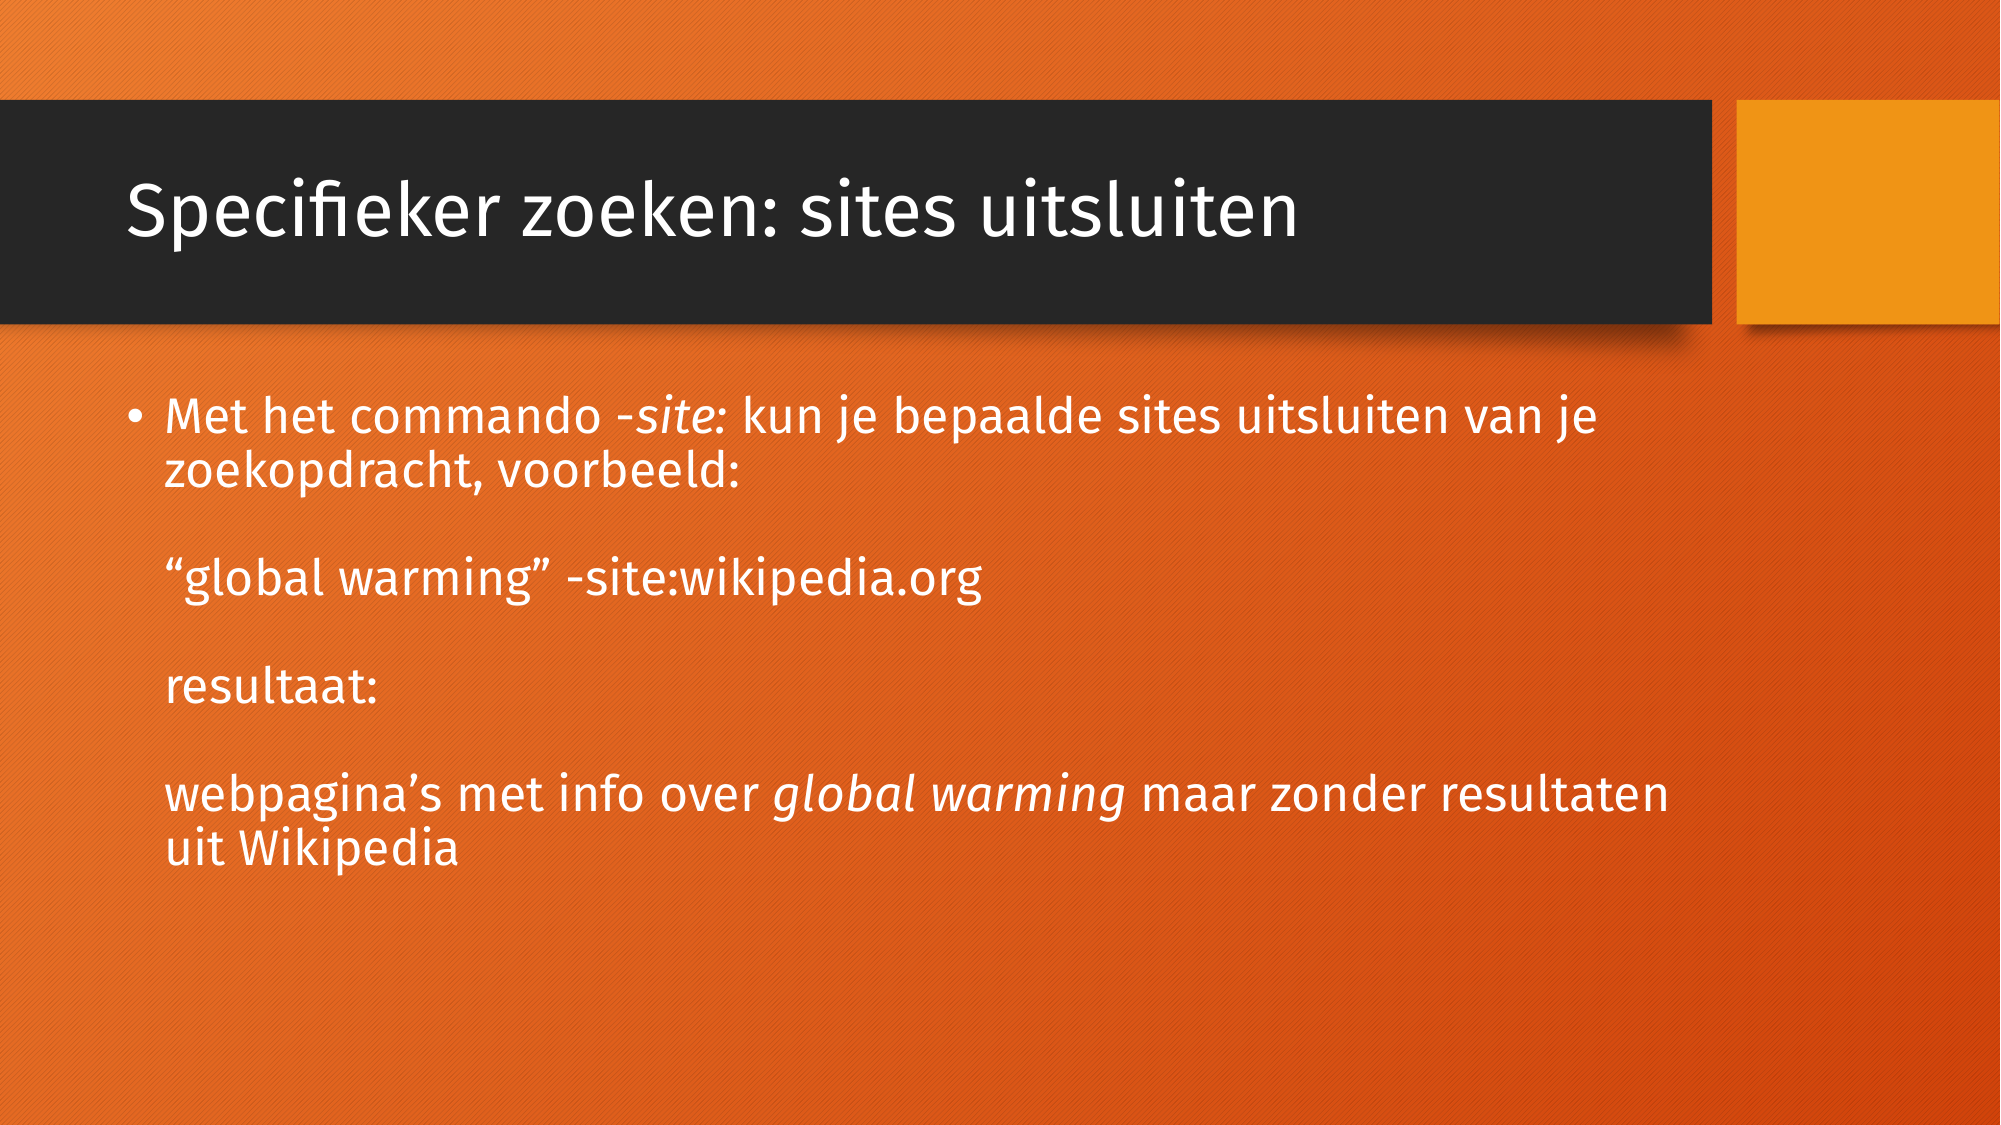

# Specifieker zoeken: sites uitsluiten
Met het commando -site: kun je bepaalde sites uitsluiten van je zoekopdracht, voorbeeld:
“global warming” -site:wikipedia.org
resultaat:
webpagina’s met info over global warming maar zonder resultaten uit Wikipedia